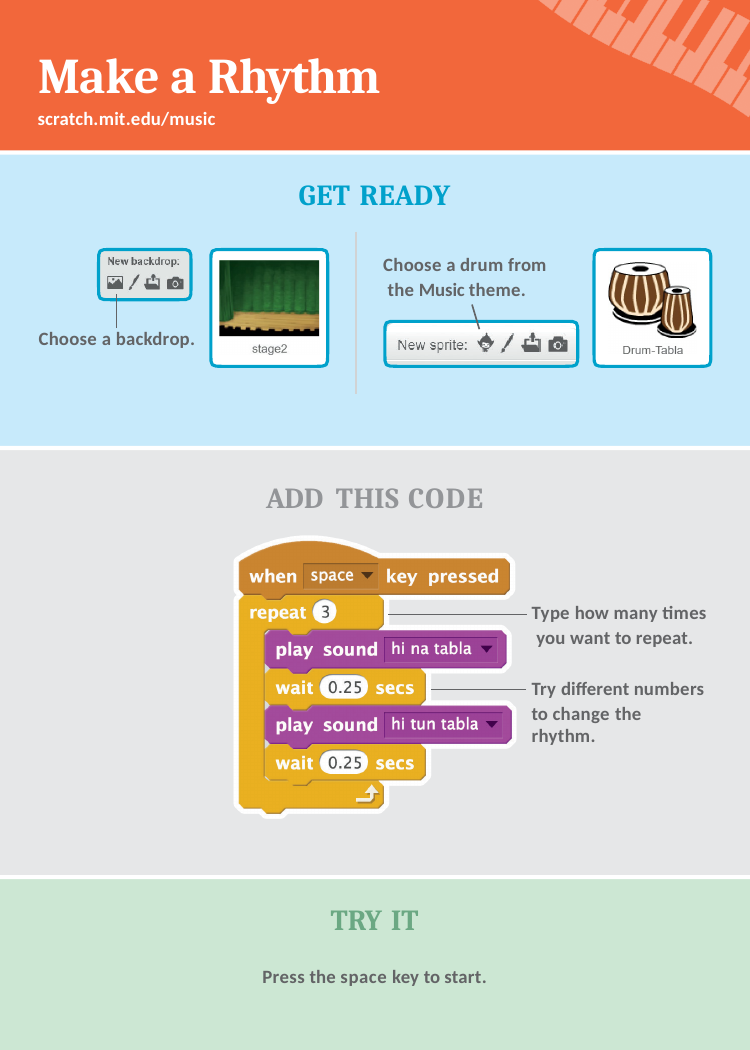

# Make a Rhythm
scratch.mit.edu/music

GET READY

Choose a drum from  the Music theme.

Choose a backdrop.

ADD  THIS CODE

Type how many times  you want to repeat.

Try different numbers
to change the rhythm.

TRY IT
Press the space key to start.